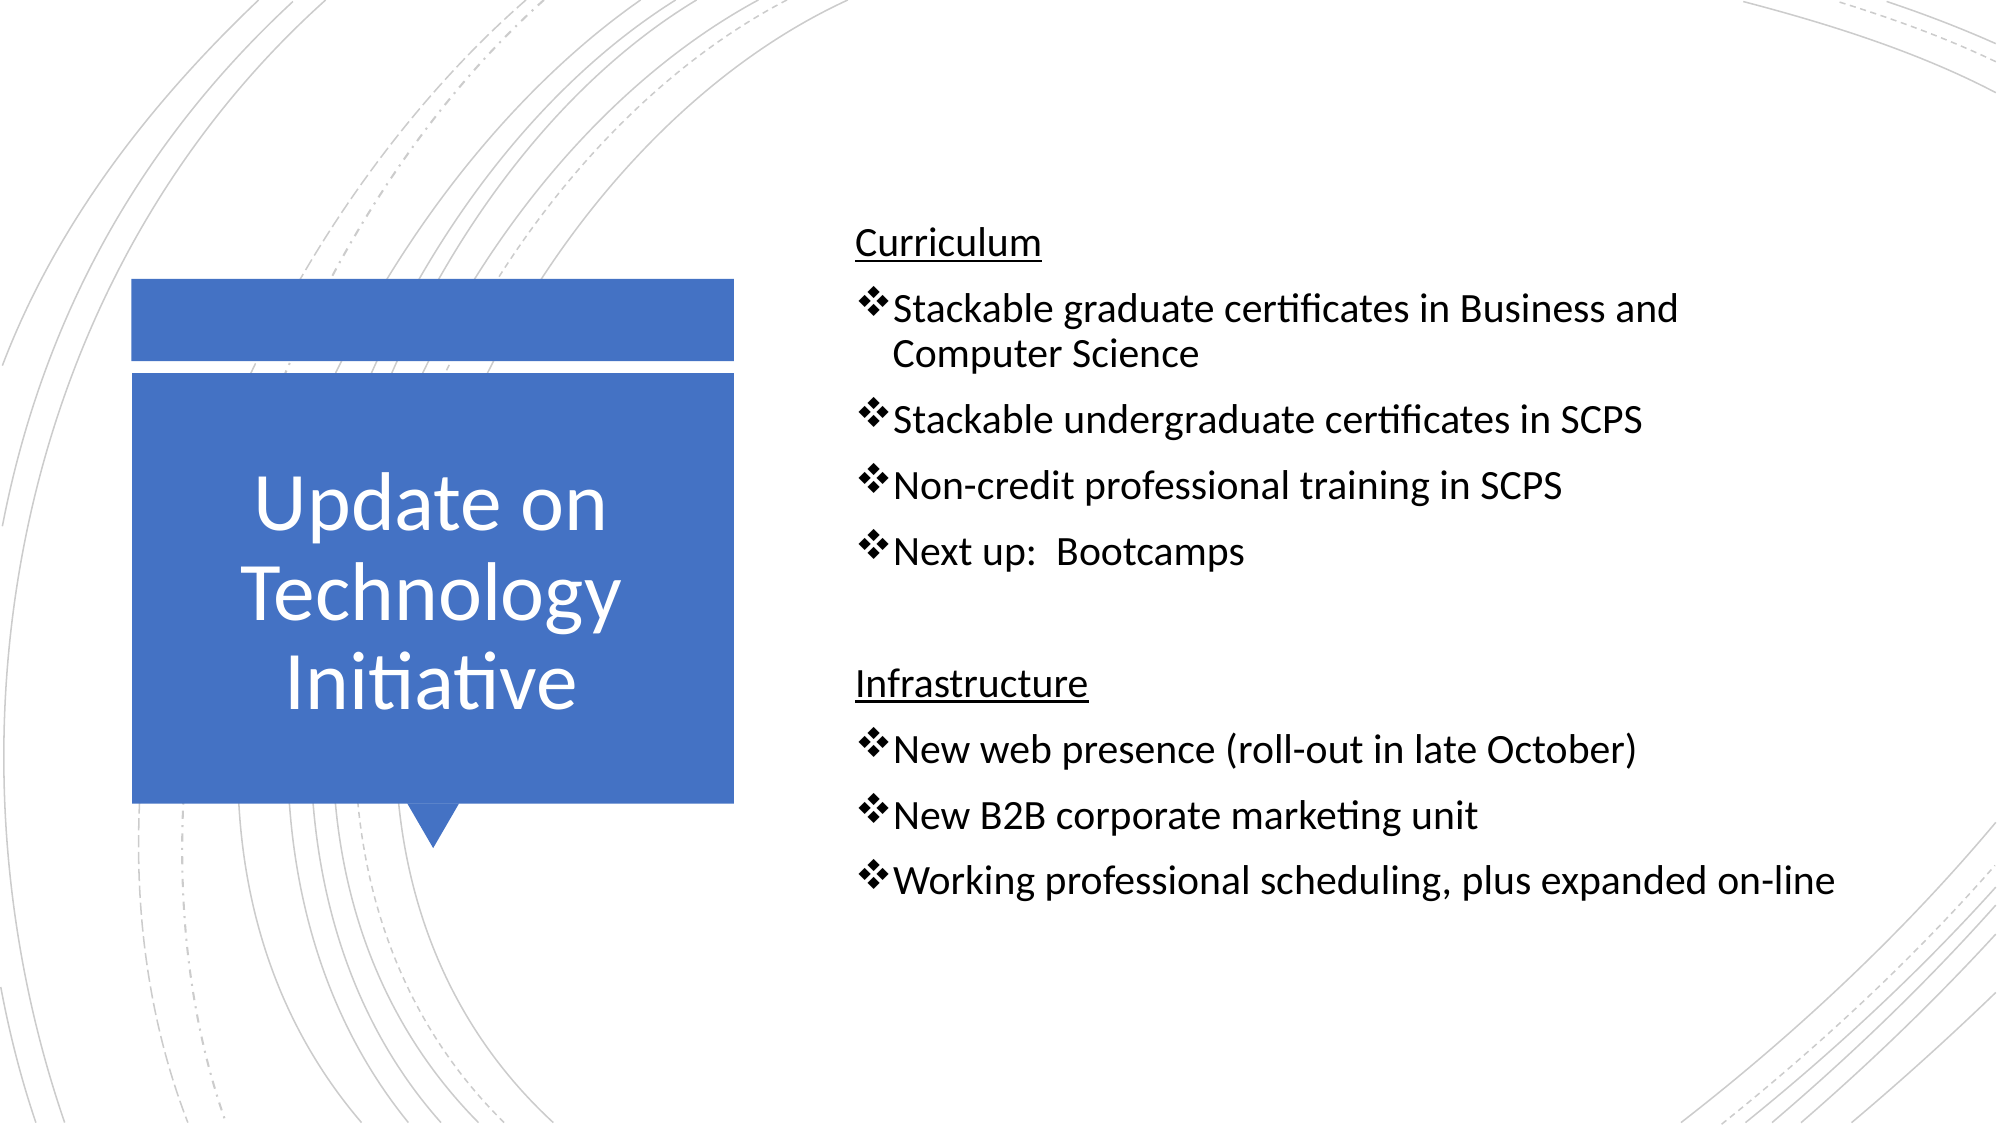

Curriculum
Stackable graduate certificates in Business and Computer Science
Stackable undergraduate certificates in SCPS
Non-credit professional training in SCPS
Next up:  Bootcamps

Infrastructure
New web presence (roll-out in late October)
New B2B corporate marketing unit
Working professional scheduling, plus expanded on-line

# Update on Technology Initiative